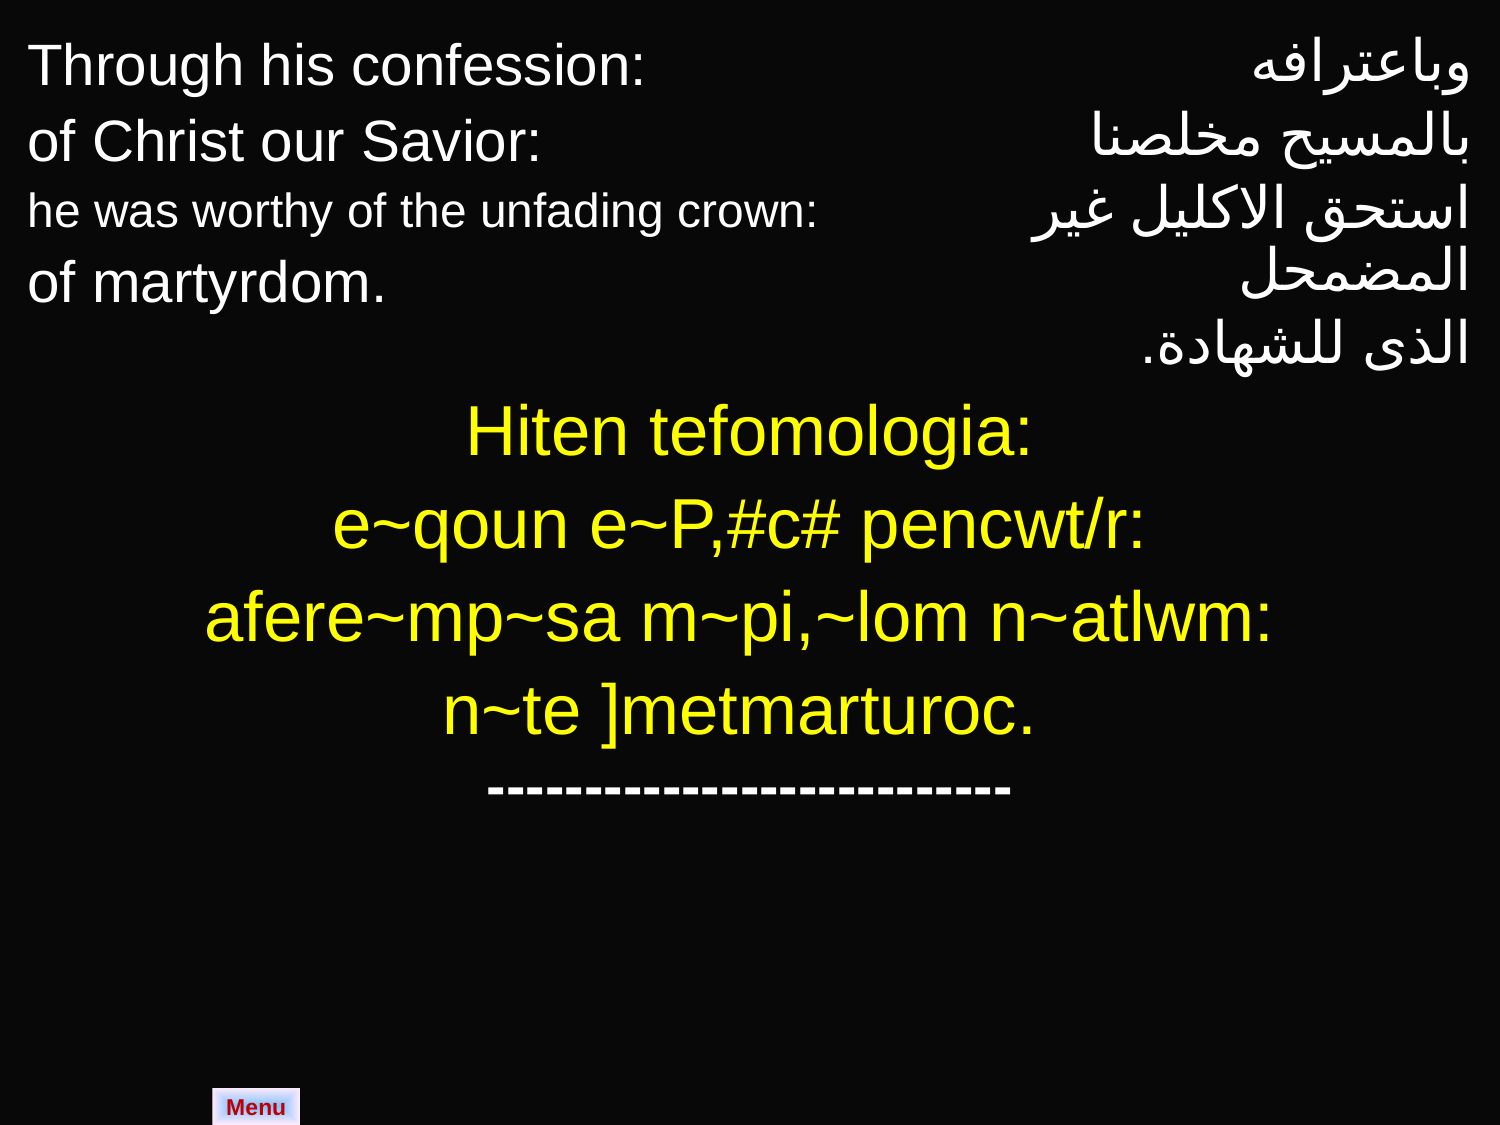

| Through his confession: of Christ our Savior: he was worthy of the unfading crown: of martyrdom. | وباعترافه بالمسيح مخلصنا استحق الاكليل غير المضمحل الذى للشهادة. |
| --- | --- |
| Hiten tefomologia: e~qoun e~P,#c# pencwt/r: afere~mp~sa m~pi,~lom n~atlwm: n~te ]metmarturoc. |  |
| --------------------------- |  |
Menu